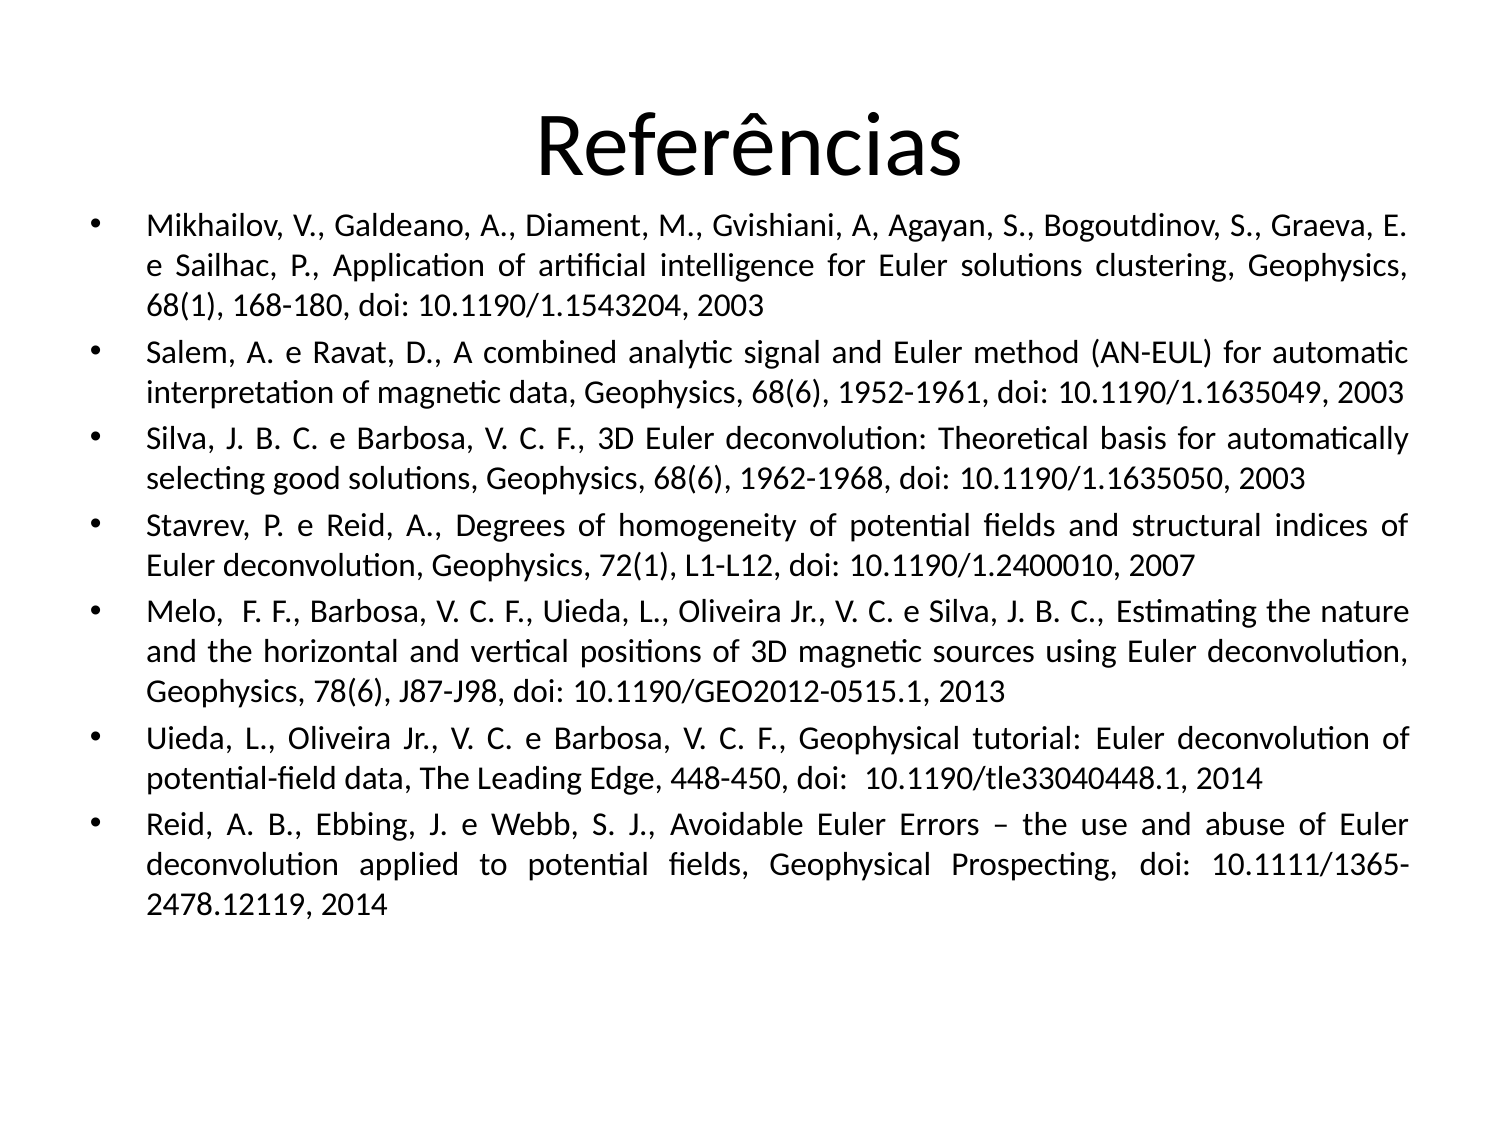

# Referências
Mikhailov, V., Galdeano, A., Diament, M., Gvishiani, A, Agayan, S., Bogoutdinov, S., Graeva, E. e Sailhac, P., Application of artificial intelligence for Euler solutions clustering, Geophysics, 68(1), 168-180, doi: 10.1190/1.1543204, 2003
Salem, A. e Ravat, D., A combined analytic signal and Euler method (AN-EUL) for automatic interpretation of magnetic data, Geophysics, 68(6), 1952-1961, doi: 10.1190/1.1635049, 2003
Silva, J. B. C. e Barbosa, V. C. F., 3D Euler deconvolution: Theoretical basis for automatically selecting good solutions, Geophysics, 68(6), 1962-1968, doi: 10.1190/1.1635050, 2003
Stavrev, P. e Reid, A., Degrees of homogeneity of potential fields and structural indices of Euler deconvolution, Geophysics, 72(1), L1-L12, doi: 10.1190/1.2400010, 2007
Melo,  F. F., Barbosa, V. C. F., Uieda, L., Oliveira Jr., V. C. e Silva, J. B. C., Estimating the nature and the horizontal and vertical positions of 3D magnetic sources using Euler deconvolution, Geophysics, 78(6), J87-J98, doi: 10.1190/GEO2012-0515.1, 2013
Uieda, L., Oliveira Jr., V. C. e Barbosa, V. C. F., Geophysical tutorial: Euler deconvolution of potential-field data, The Leading Edge, 448-450, doi:  10.1190/tle33040448.1, 2014
Reid, A. B., Ebbing, J. e Webb, S. J., Avoidable Euler Errors – the use and abuse of Euler deconvolution applied to potential fields, Geophysical Prospecting, doi: 10.1111/1365-2478.12119, 2014